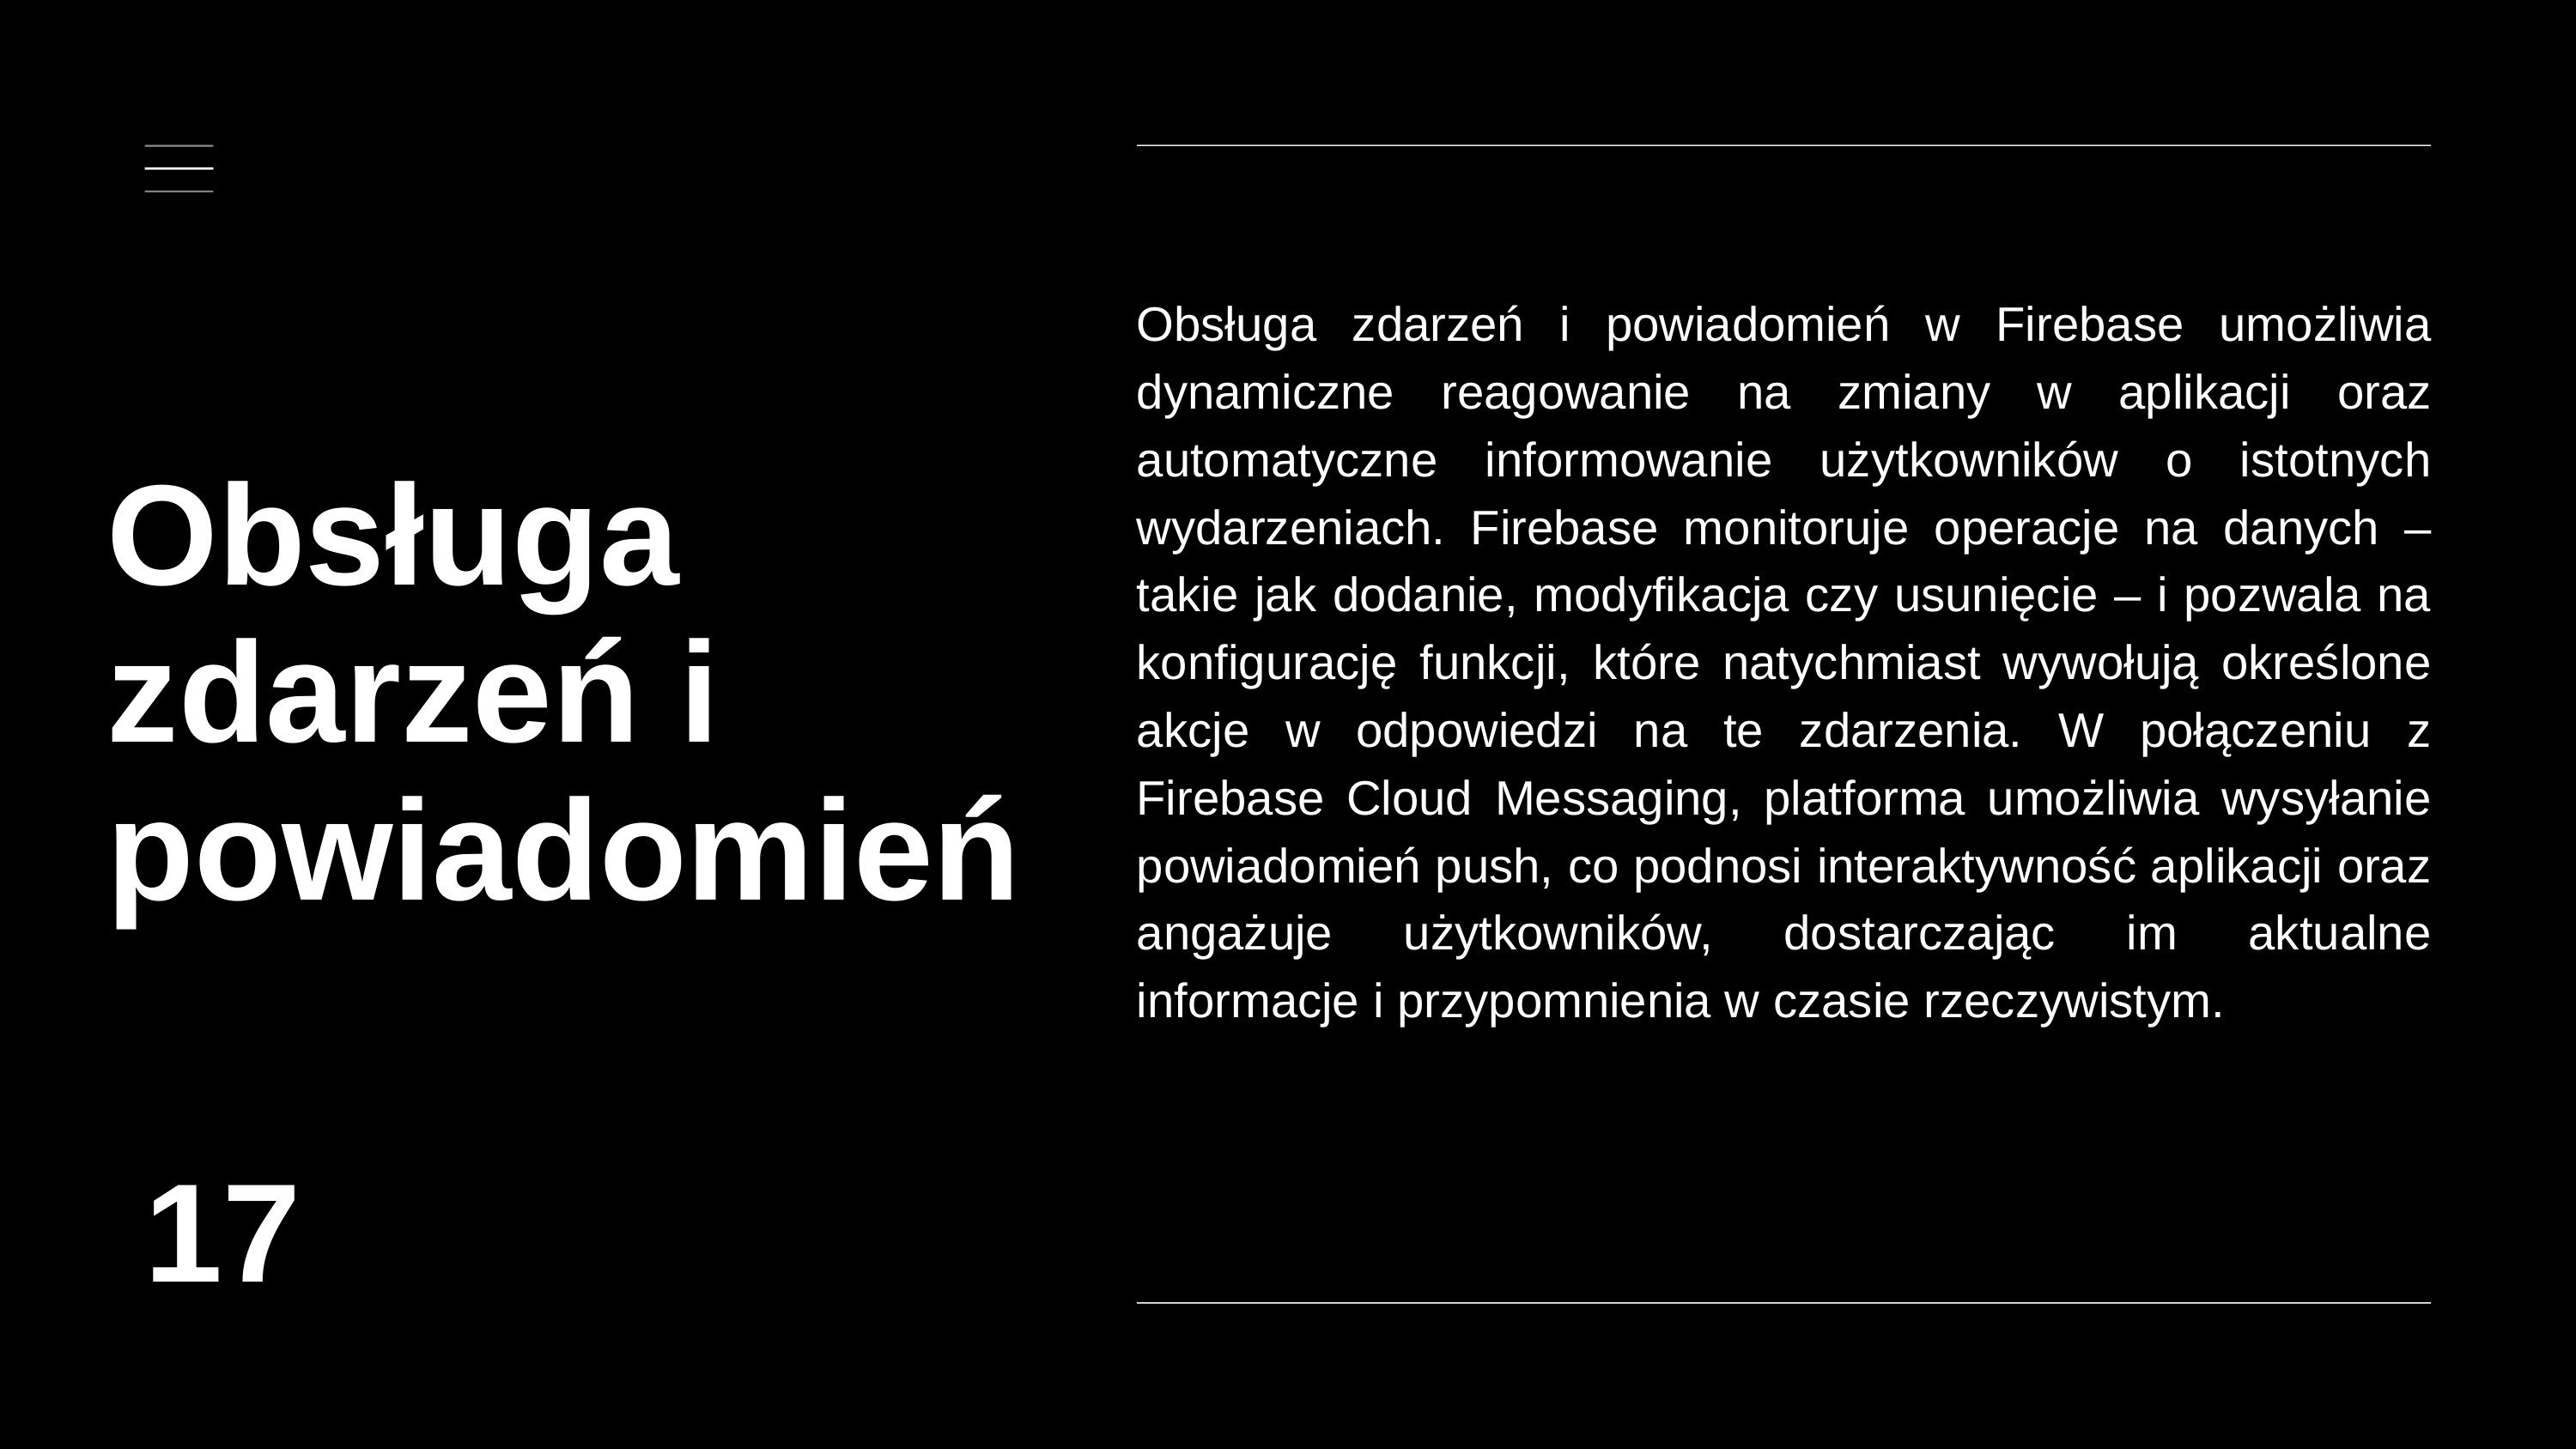

Obsługa zdarzeń i powiadomień w Firebase umożliwia dynamiczne reagowanie na zmiany w aplikacji oraz automatyczne informowanie użytkowników o istotnych wydarzeniach. Firebase monitoruje operacje na danych – takie jak dodanie, modyfikacja czy usunięcie – i pozwala na konfigurację funkcji, które natychmiast wywołują określone akcje w odpowiedzi na te zdarzenia. W połączeniu z Firebase Cloud Messaging, platforma umożliwia wysyłanie powiadomień push, co podnosi interaktywność aplikacji oraz angażuje użytkowników, dostarczając im aktualne informacje i przypomnienia w czasie rzeczywistym.
Obsługa zdarzeń i powiadomień
17